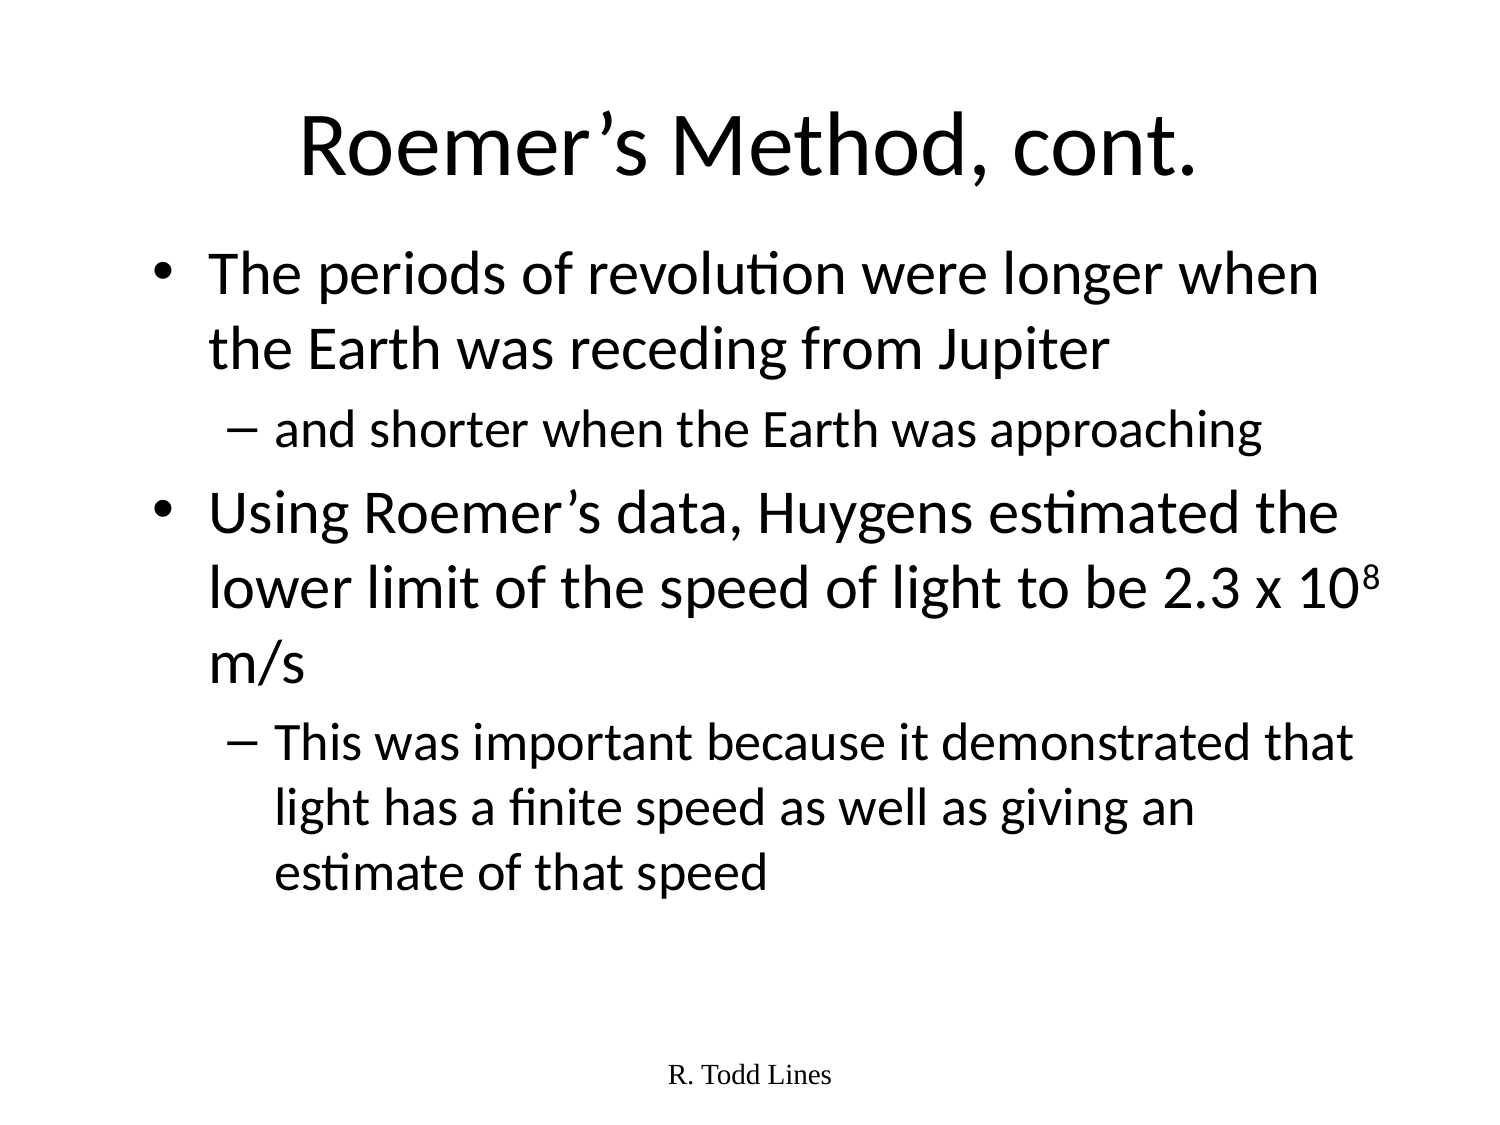

# Roemer’s Method, cont.
The periods of revolution were longer when the Earth was receding from Jupiter
and shorter when the Earth was approaching
Using Roemer’s data, Huygens estimated the lower limit of the speed of light to be 2.3 x 108 m/s
This was important because it demonstrated that light has a finite speed as well as giving an estimate of that speed
R. Todd Lines